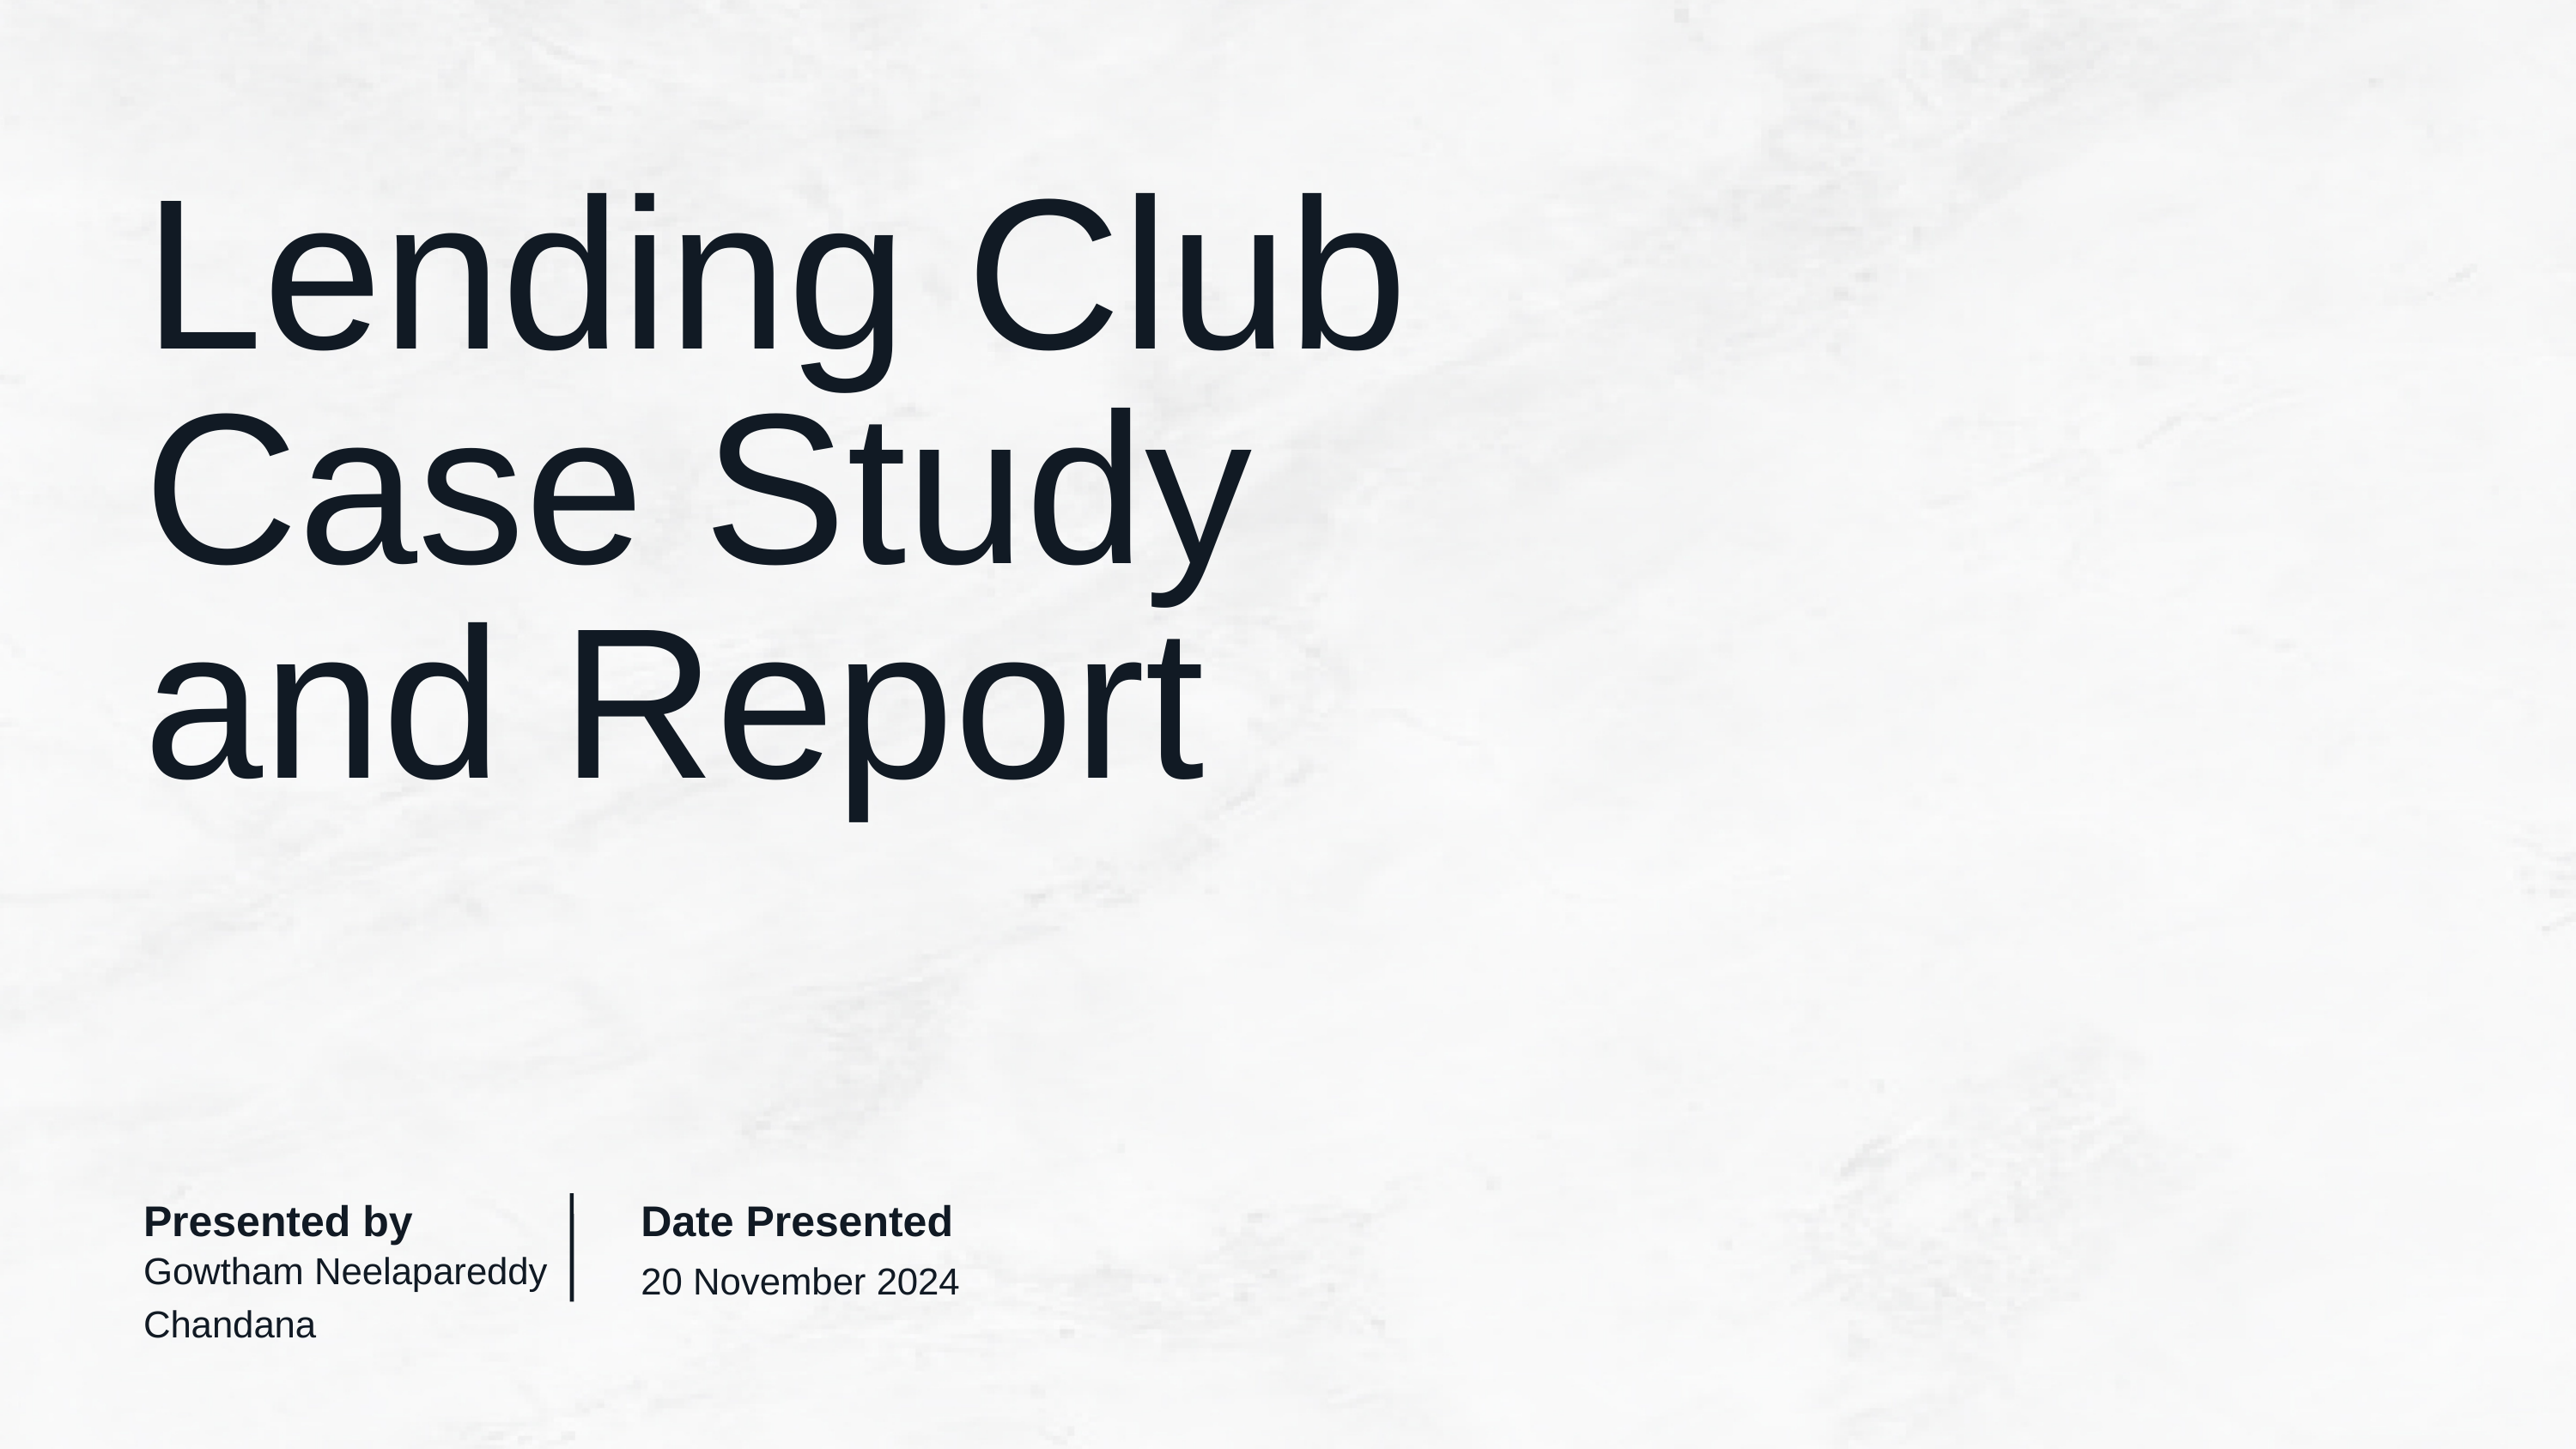

Lending Club
Case Study and Report
Presented by
Date Presented

Gowtham Neelapareddy
Chandana
20 November 2024